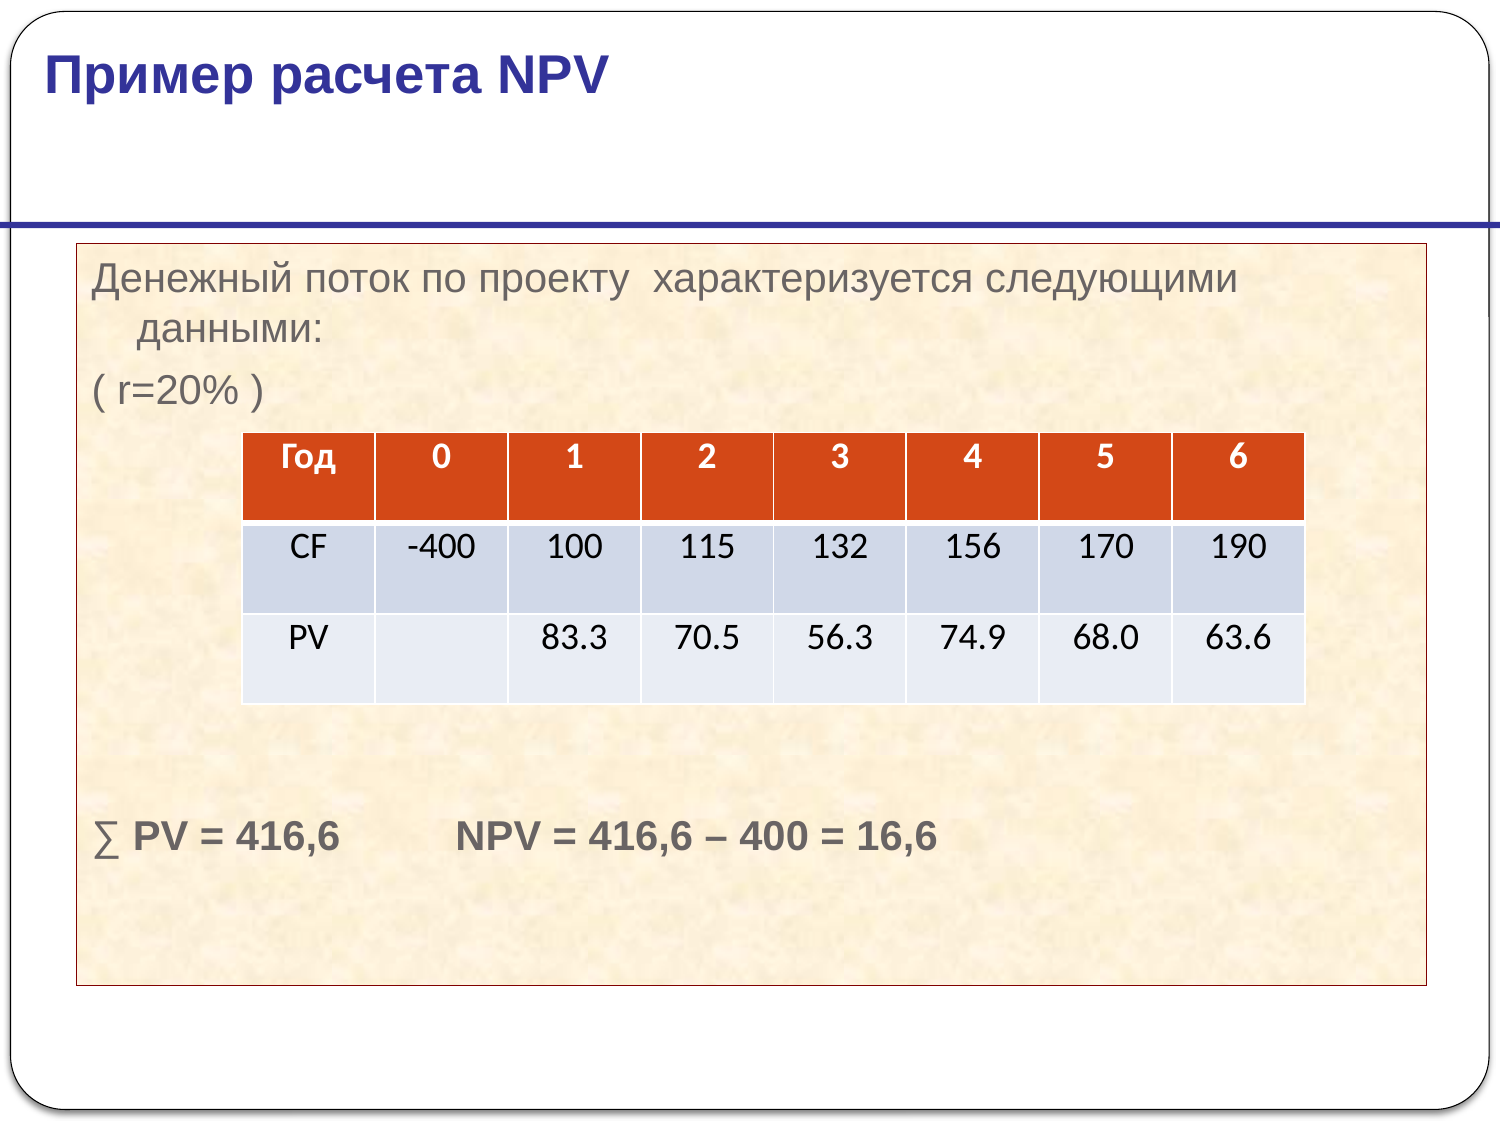

# Пример расчета NPV

Денежный поток по проекту  характеризуется следующими данными:
( r=20% )

∑ PV = 416,6          NPV = 416,6 – 400 = 16,6
| Год | 0 | 1 | 2 | 3 | 4 | 5 | 6 |
| --- | --- | --- | --- | --- | --- | --- | --- |
| CF | -400 | 100 | 115 | 132 | 156 | 170 | 190 |
| PV |  | 83.3 | 70.5 | 56.3 | 74.9 | 68.0 | 63.6 |